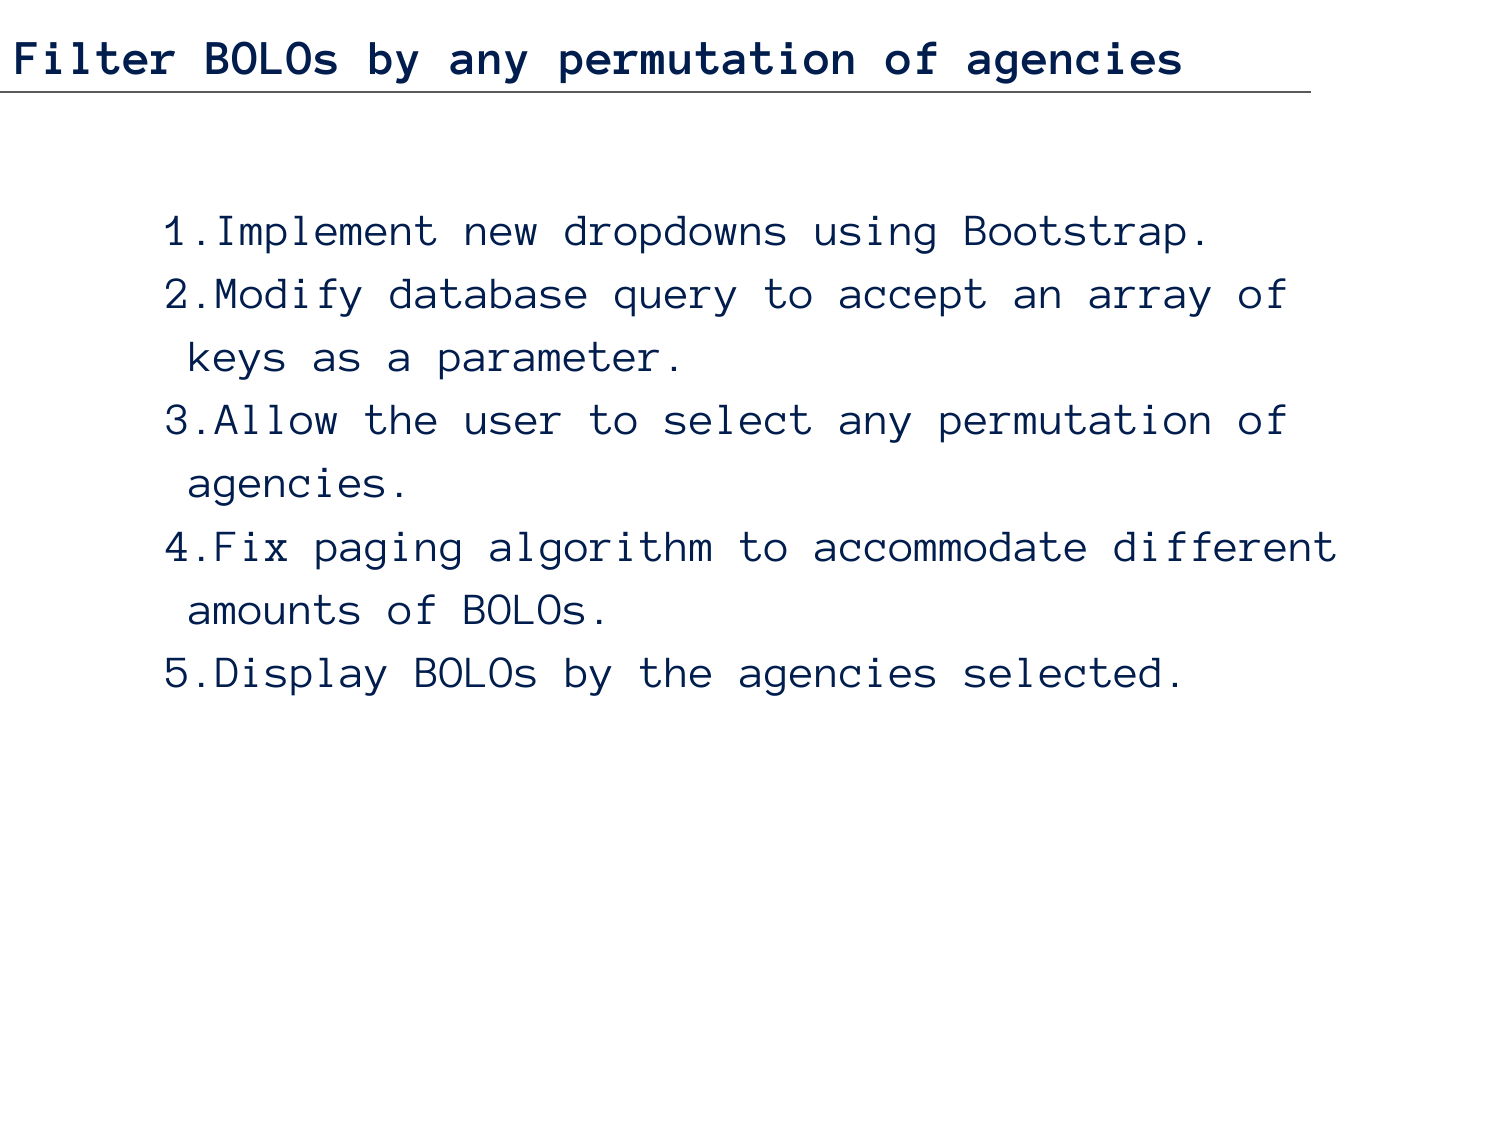

# Filter BOLOs by any permutation of agencies
Implement new dropdowns using Bootstrap.
Modify database query to accept an array of keys as a parameter.
Allow the user to select any permutation of agencies.
Fix paging algorithm to accommodate different amounts of BOLOs.
Display BOLOs by the agencies selected.